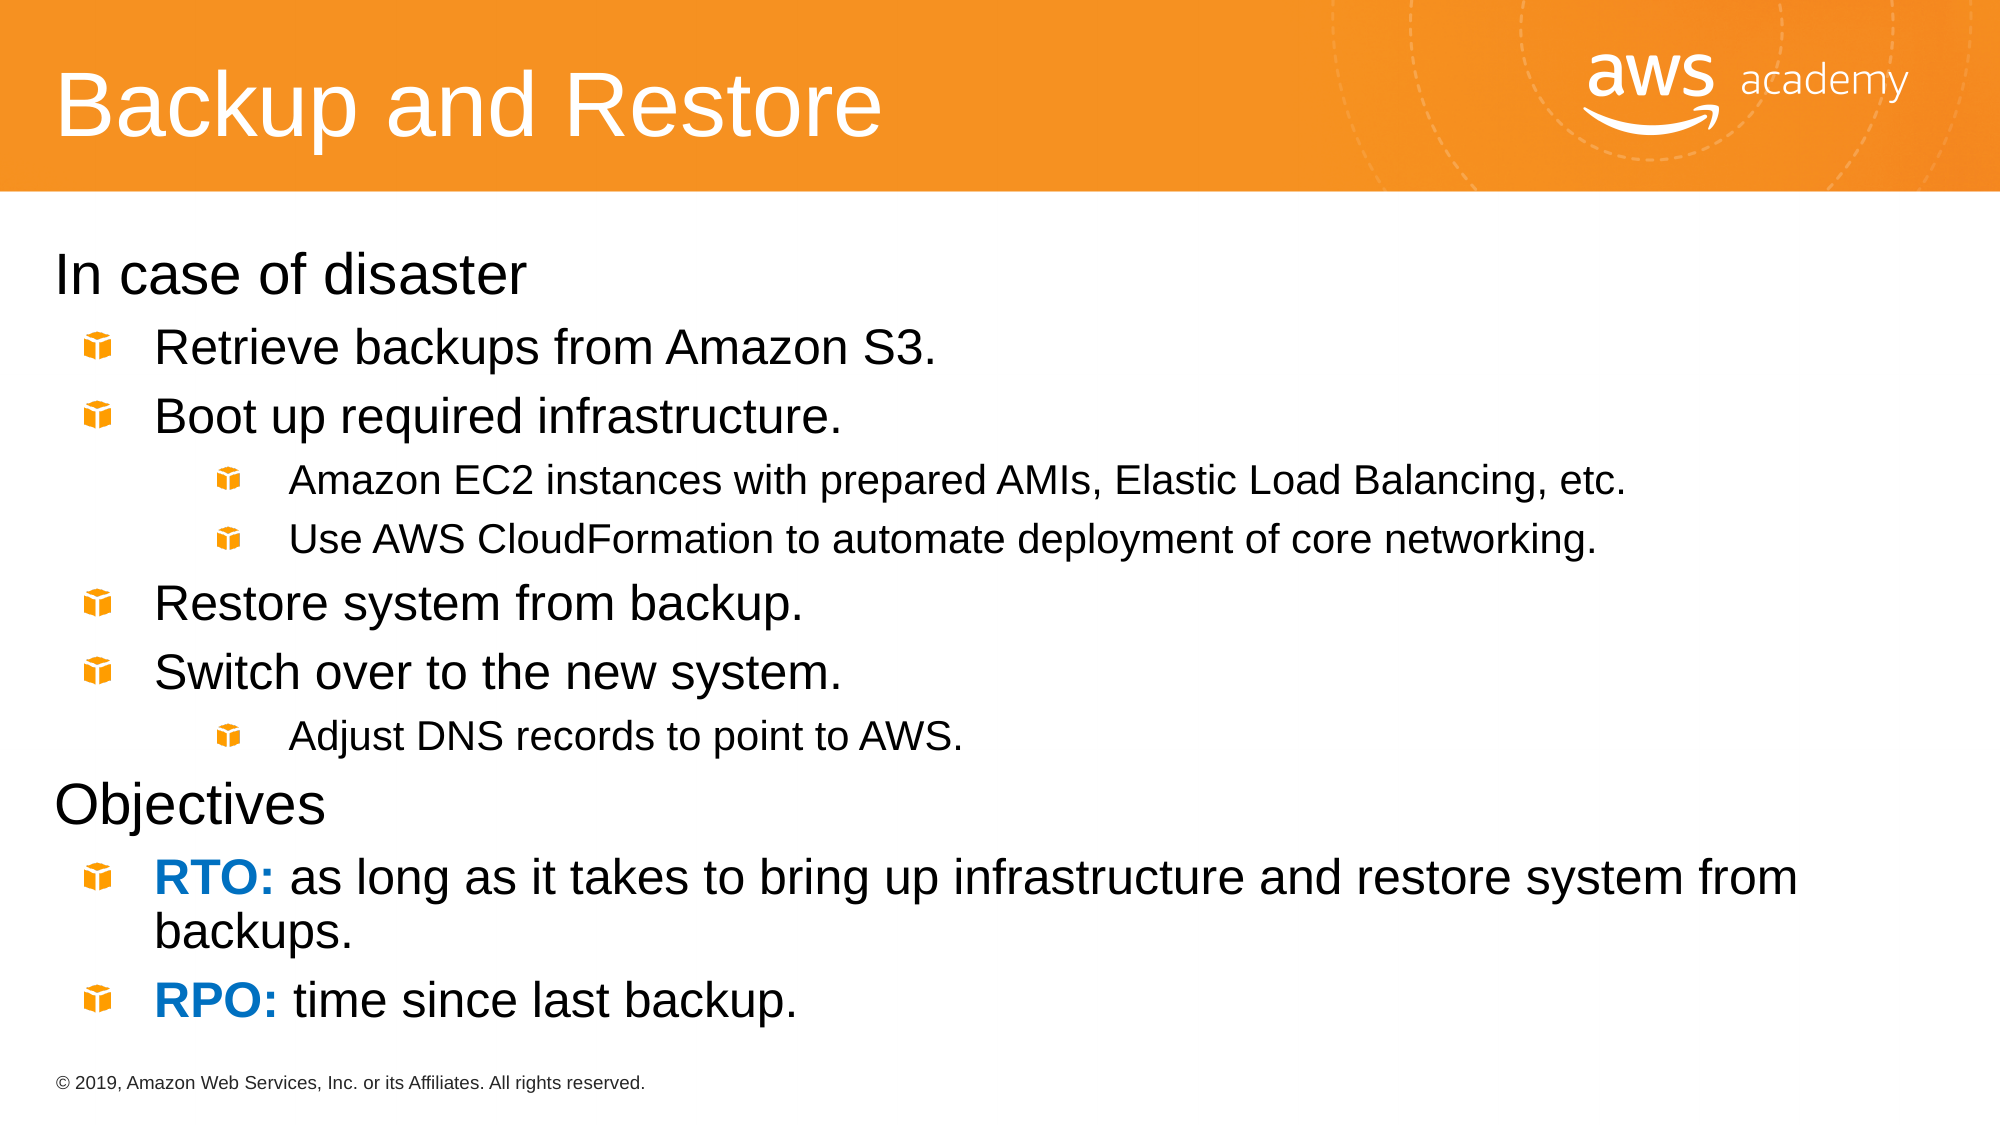

# Backup and Restore
In case of disaster
Retrieve backups from Amazon S3.
Boot up required infrastructure.
Amazon EC2 instances with prepared AMIs, Elastic Load Balancing, etc.
Use AWS CloudFormation to automate deployment of core networking.
Restore system from backup.
Switch over to the new system.
Adjust DNS records to point to AWS.
Objectives
RTO: as long as it takes to bring up infrastructure and restore system from backups.
RPO: time since last backup.